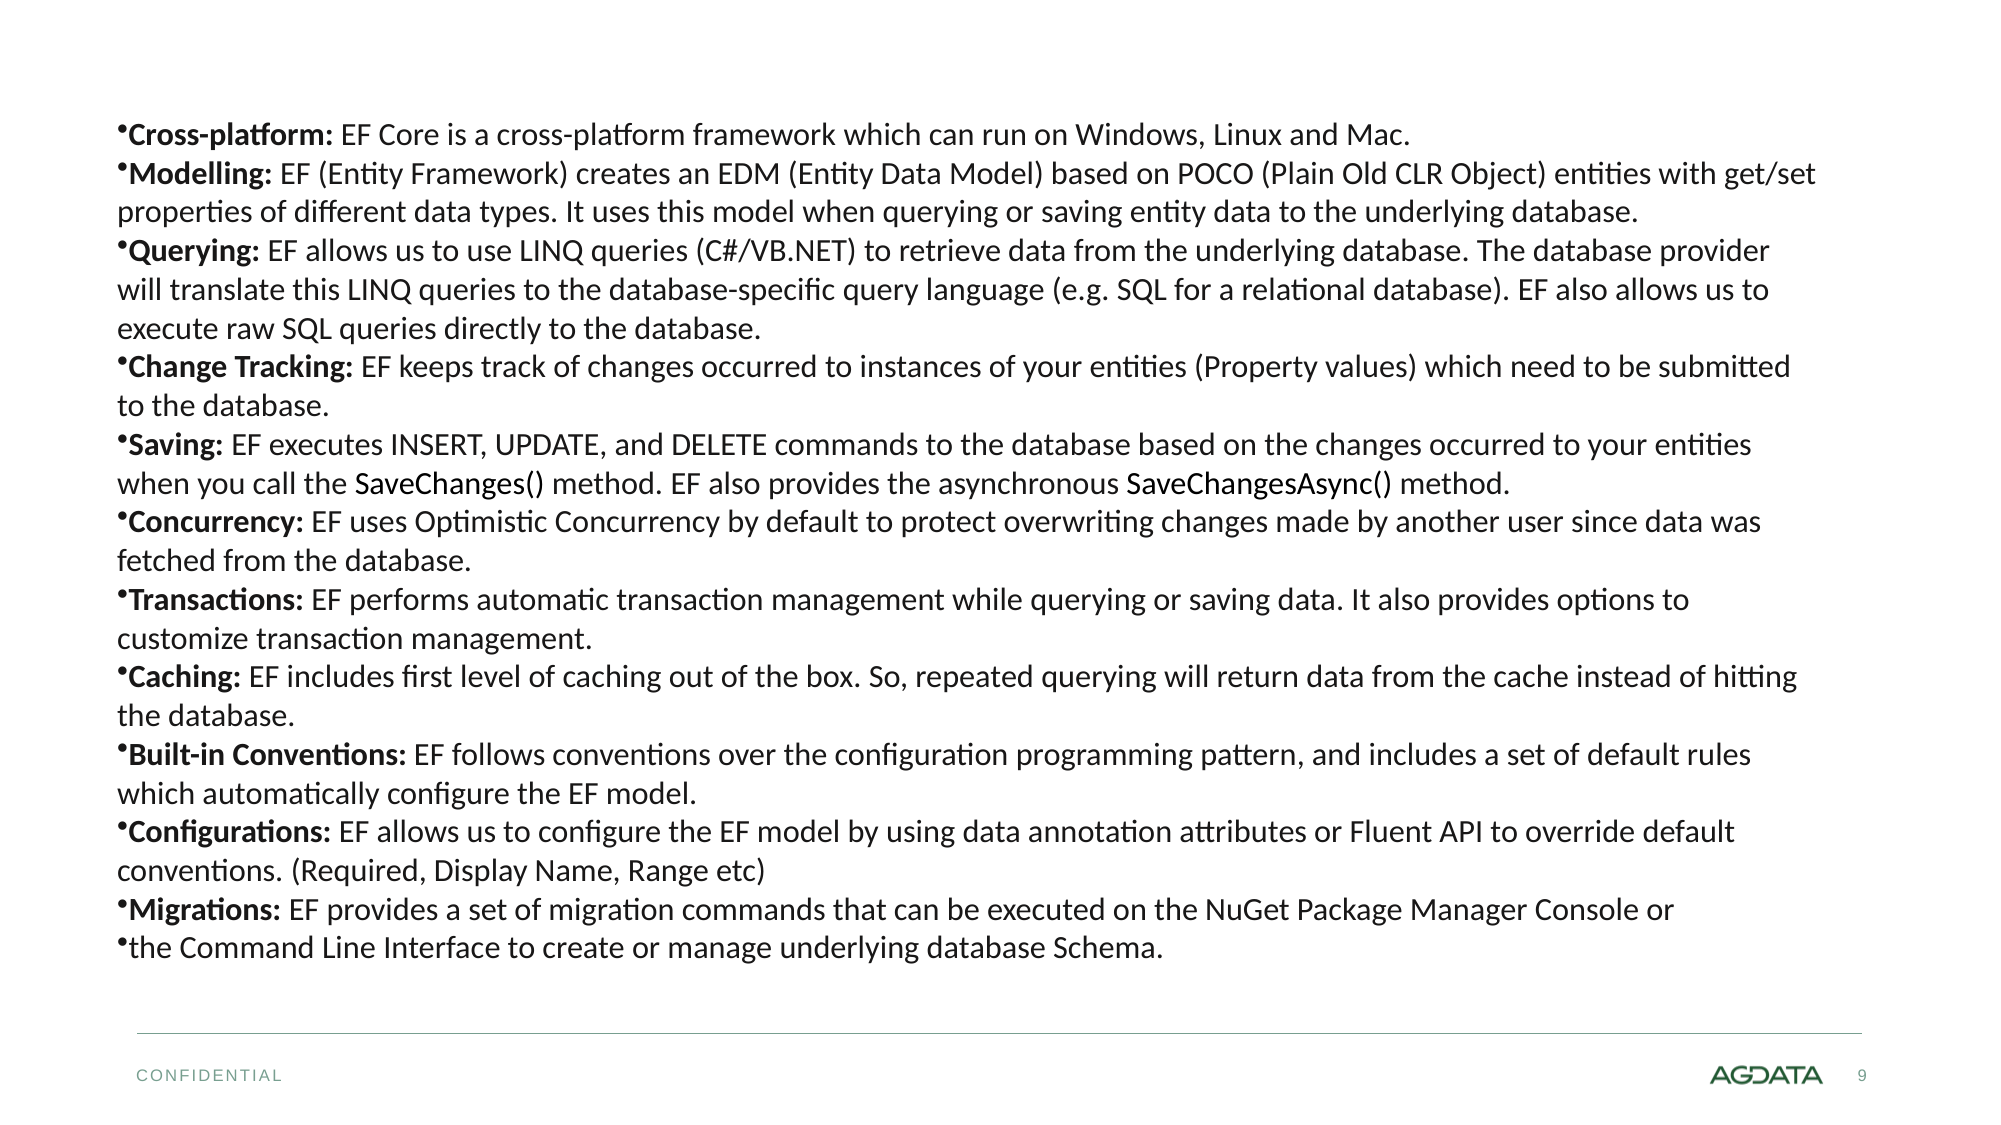

Cross-platform: EF Core is a cross-platform framework which can run on Windows, Linux and Mac.
Modelling: EF (Entity Framework) creates an EDM (Entity Data Model) based on POCO (Plain Old CLR Object) entities with get/set properties of different data types. It uses this model when querying or saving entity data to the underlying database.
Querying: EF allows us to use LINQ queries (C#/VB.NET) to retrieve data from the underlying database. The database provider will translate this LINQ queries to the database-specific query language (e.g. SQL for a relational database). EF also allows us to execute raw SQL queries directly to the database.
Change Tracking: EF keeps track of changes occurred to instances of your entities (Property values) which need to be submitted to the database.
Saving: EF executes INSERT, UPDATE, and DELETE commands to the database based on the changes occurred to your entities when you call the SaveChanges() method. EF also provides the asynchronous SaveChangesAsync() method.
Concurrency: EF uses Optimistic Concurrency by default to protect overwriting changes made by another user since data was fetched from the database.
Transactions: EF performs automatic transaction management while querying or saving data. It also provides options to customize transaction management.
Caching: EF includes first level of caching out of the box. So, repeated querying will return data from the cache instead of hitting the database.
Built-in Conventions: EF follows conventions over the configuration programming pattern, and includes a set of default rules which automatically configure the EF model.
Configurations: EF allows us to configure the EF model by using data annotation attributes or Fluent API to override default conventions. (Required, Display Name, Range etc)
Migrations: EF provides a set of migration commands that can be executed on the NuGet Package Manager Console or
the Command Line Interface to create or manage underlying database Schema.